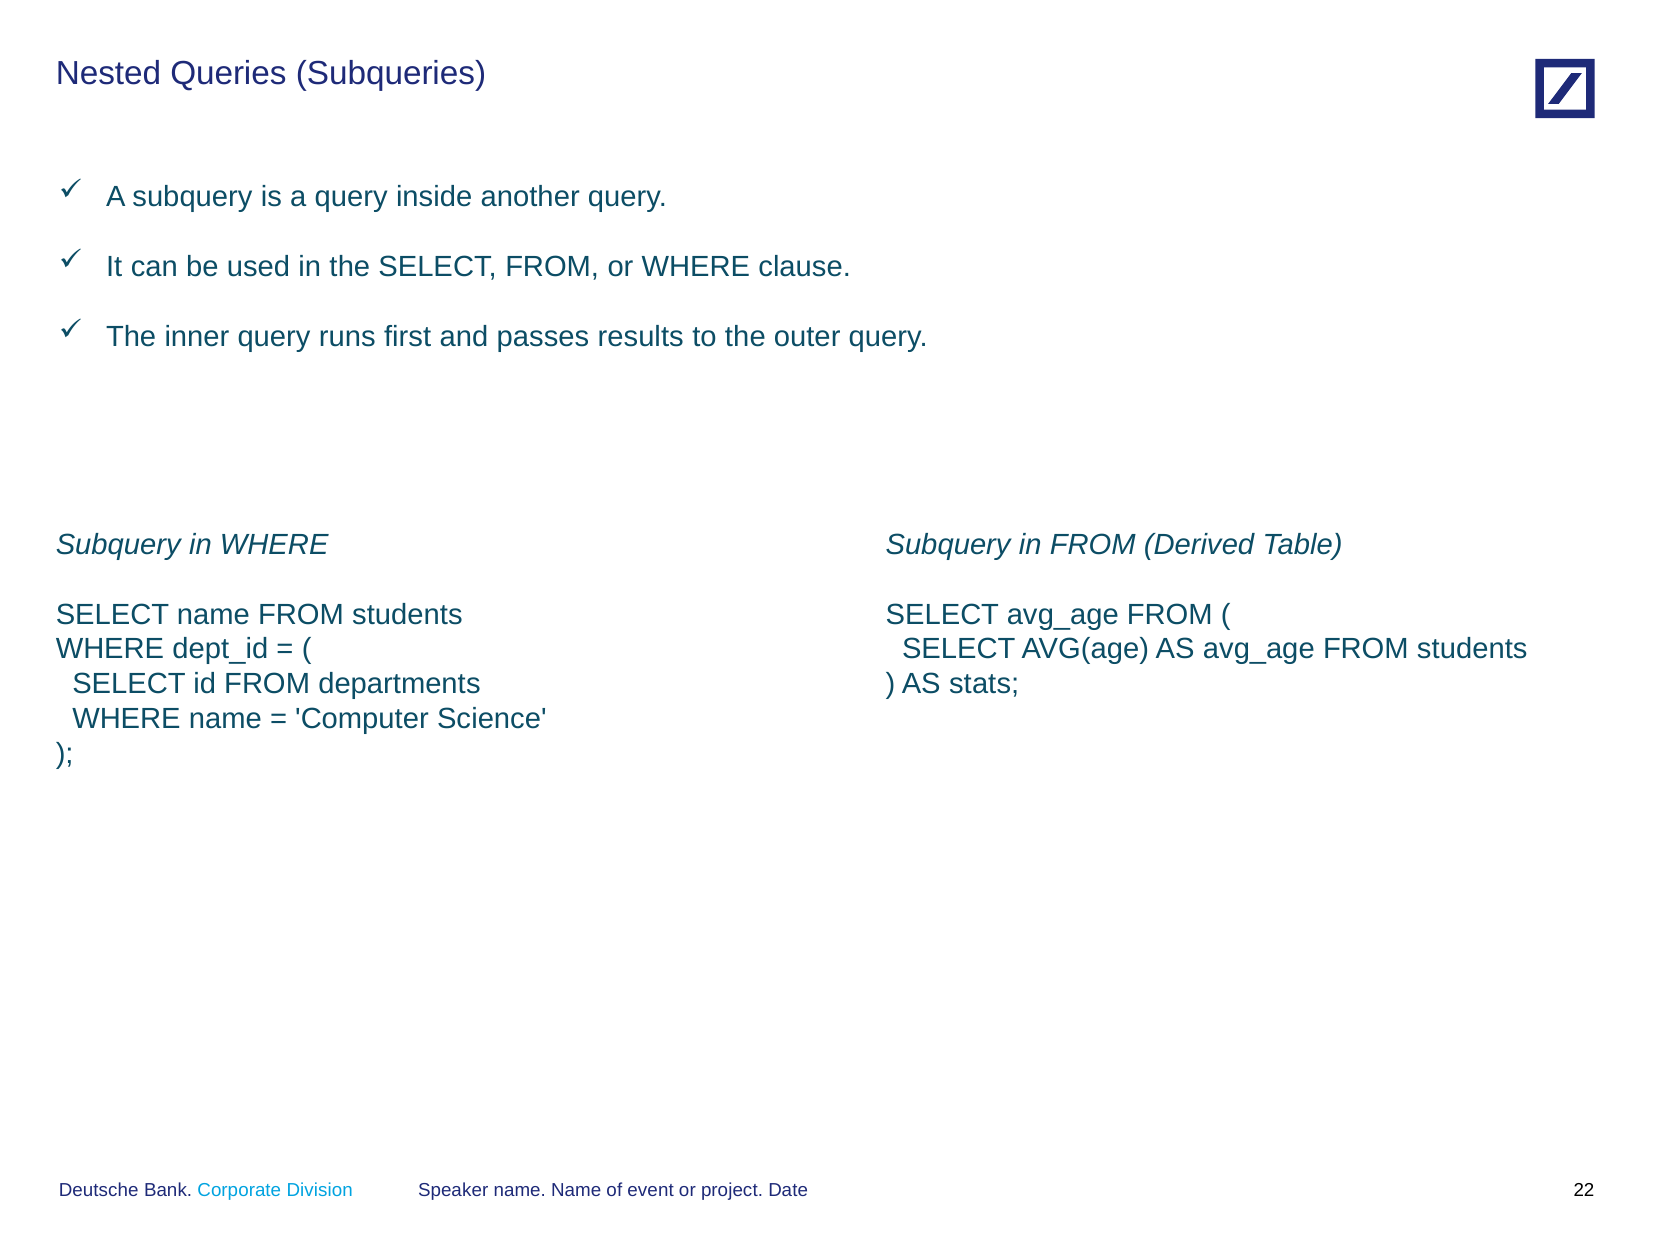

# Nested Queries (Subqueries)
A subquery is a query inside another query.

It can be used in the SELECT, FROM, or WHERE clause.

The inner query runs first and passes results to the outer query.
Subquery in WHERE

SELECT name FROM students
WHERE dept_id = (
  SELECT id FROM departments
  WHERE name = 'Computer Science'
);

Subquery in FROM (Derived Table)

SELECT avg_age FROM (
  SELECT AVG(age) AS avg_age FROM students
) AS stats;

Speaker name. Name of event or project. Date
22